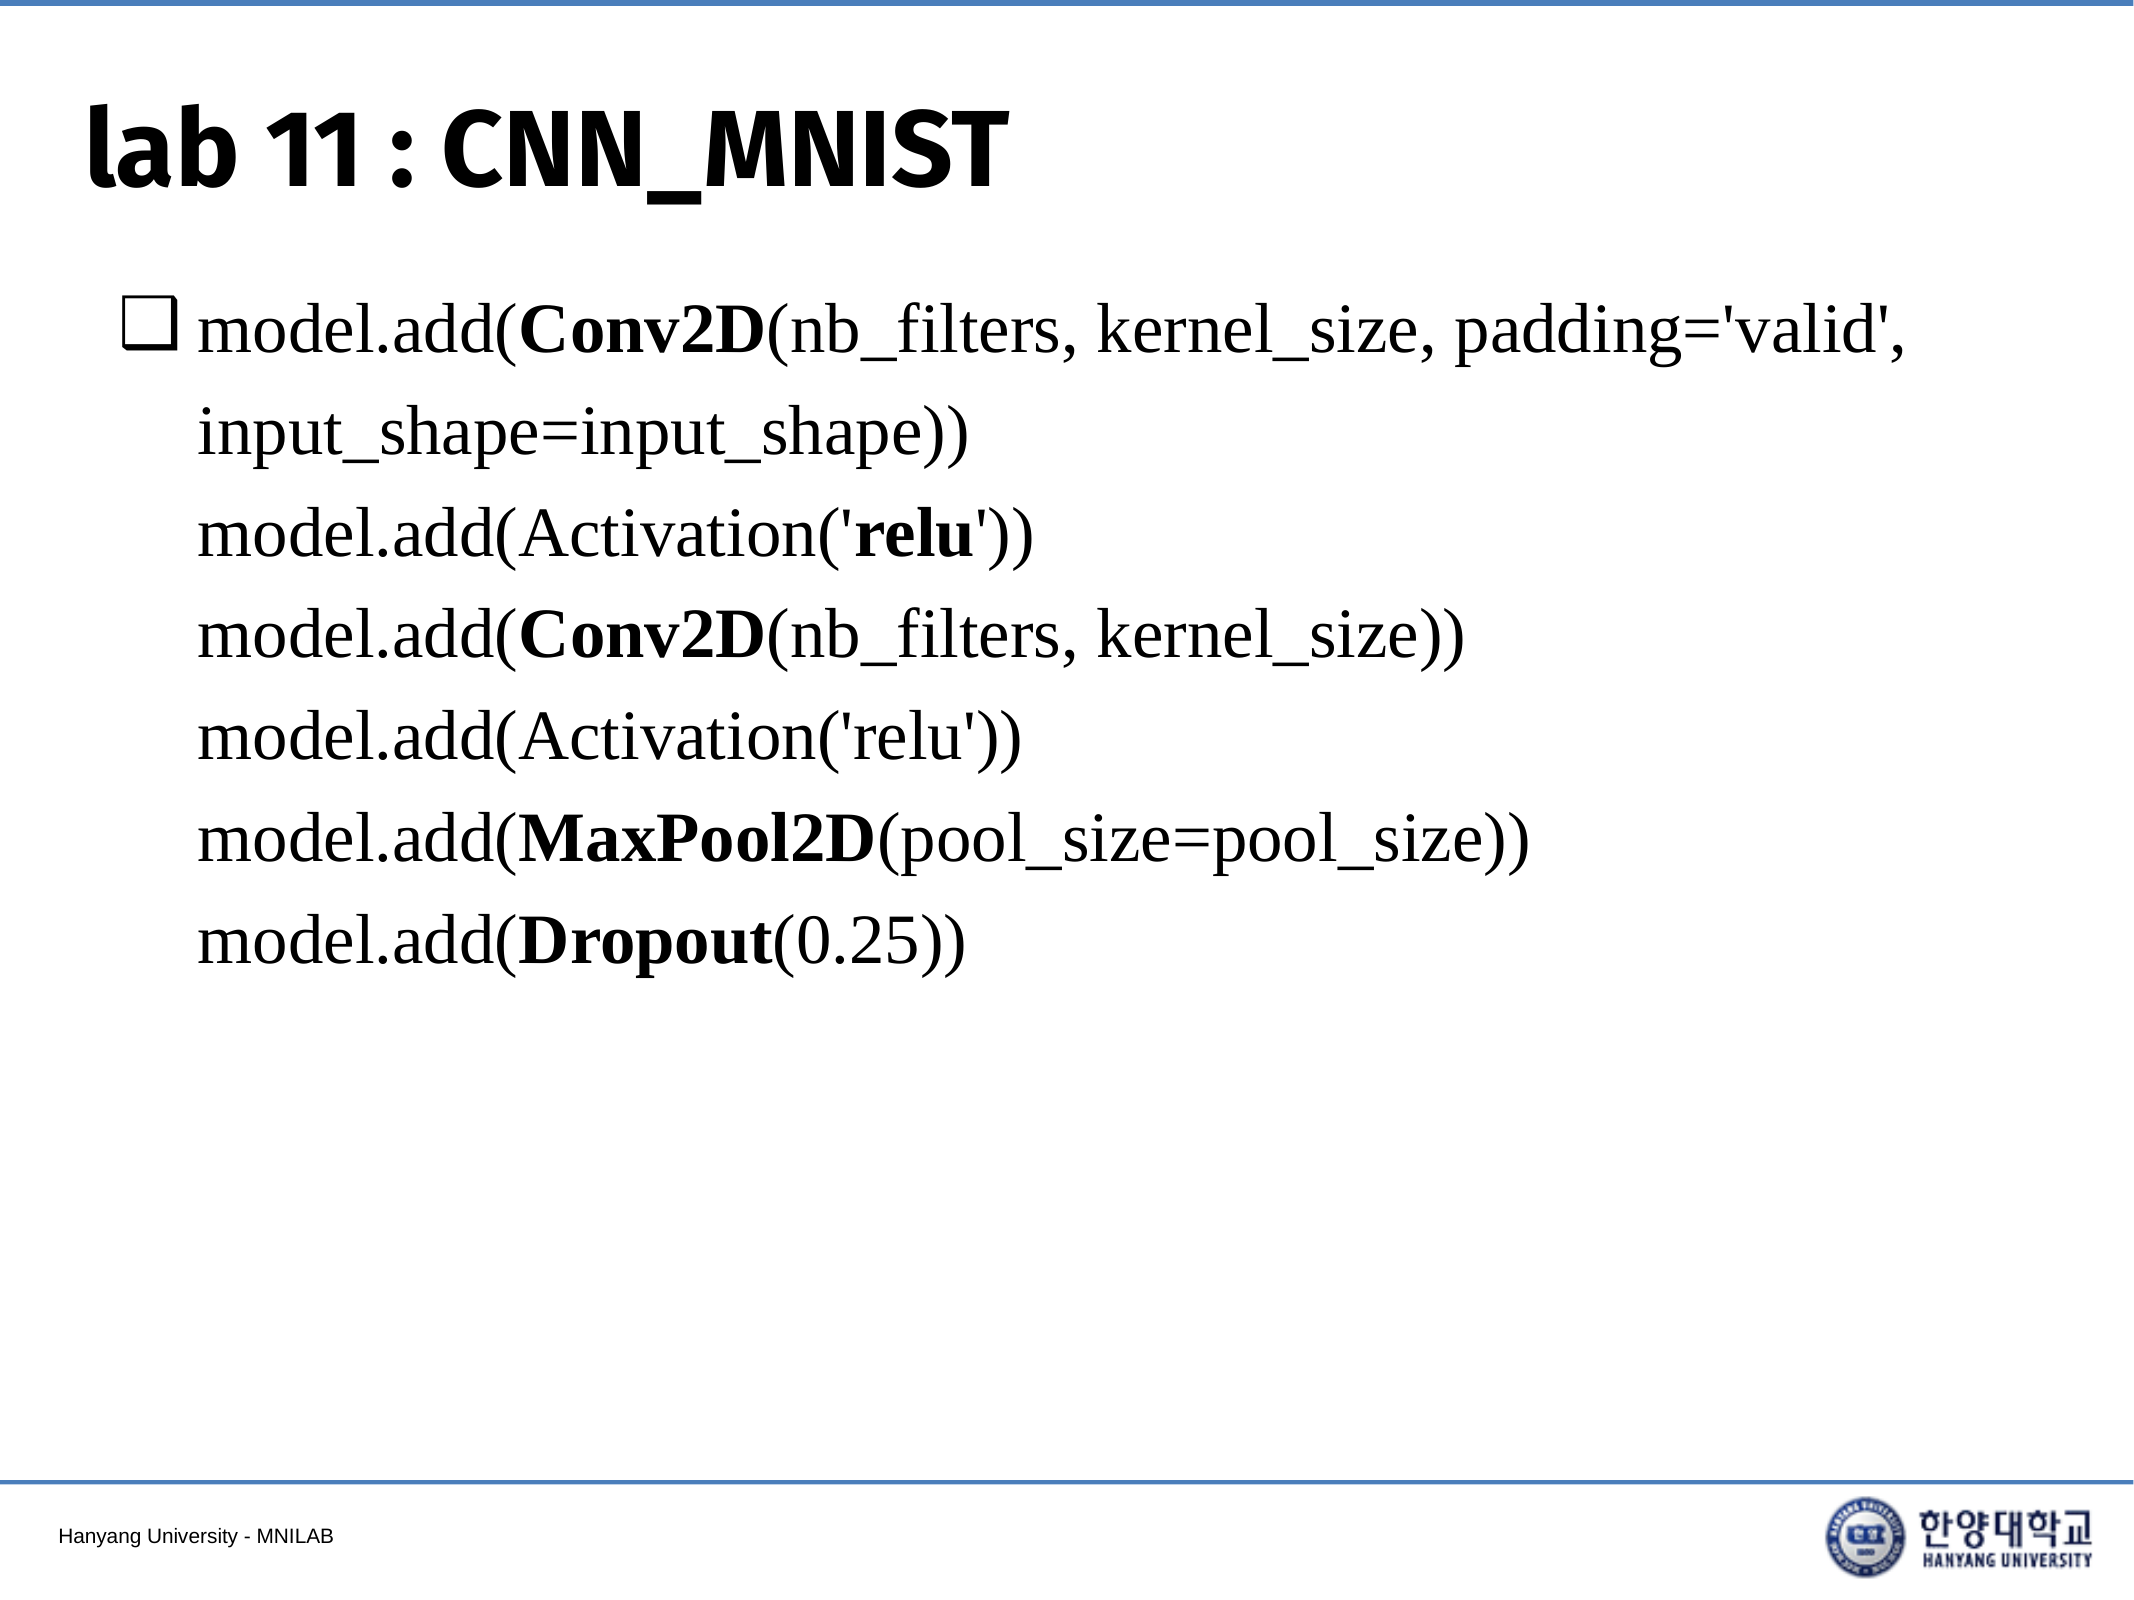

# lab 11 : CNN_MNIST
model.add(Conv2D(nb_filters, kernel_size, padding='valid', input_shape=input_shape))
model.add(Activation('relu'))
model.add(Conv2D(nb_filters, kernel_size))
model.add(Activation('relu'))
model.add(MaxPool2D(pool_size=pool_size))
model.add(Dropout(0.25))